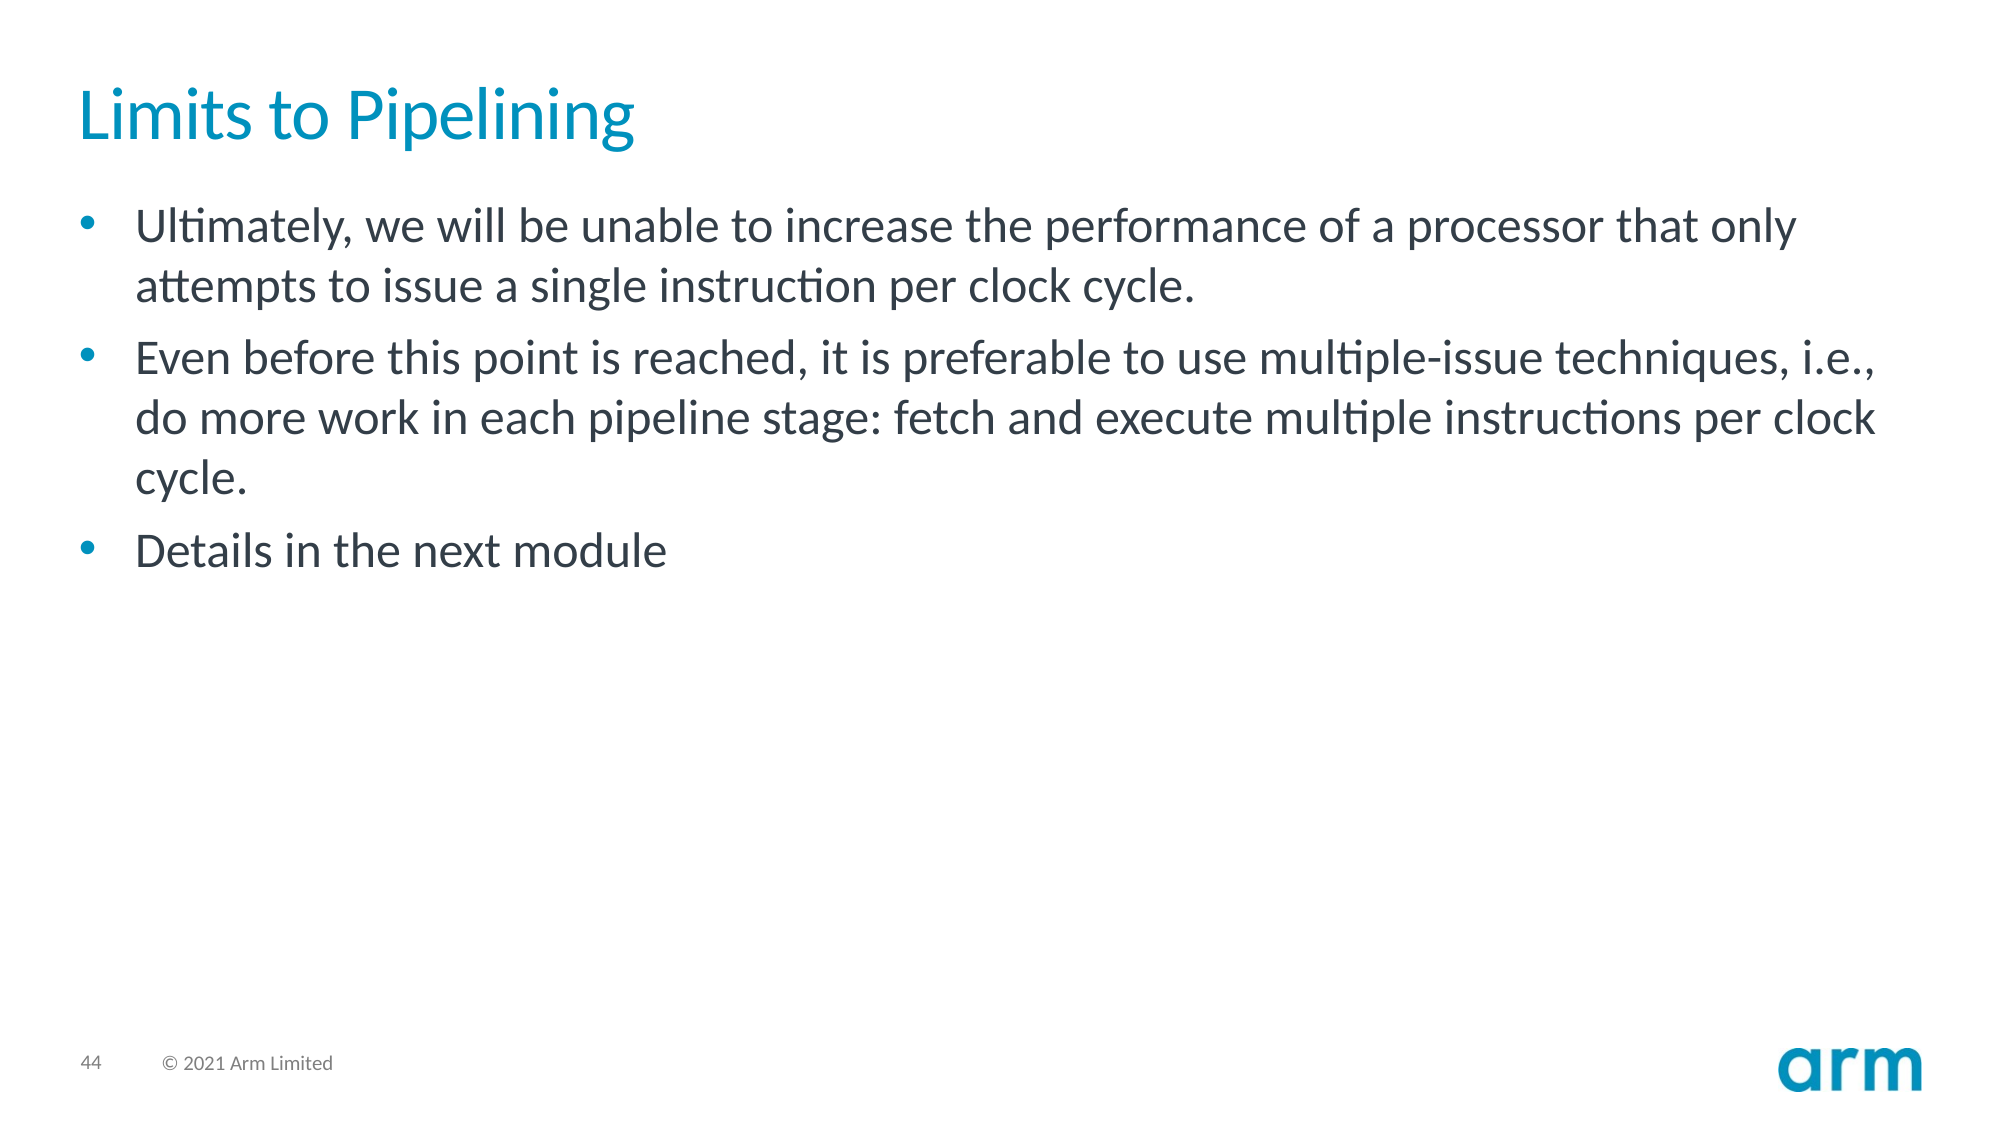

# Limits to Pipelining
Ultimately, we will be unable to increase the performance of a processor that only attempts to issue a single instruction per clock cycle.
Even before this point is reached, it is preferable to use multiple-issue techniques, i.e., do more work in each pipeline stage: fetch and execute multiple instructions per clock cycle.
Details in the next module